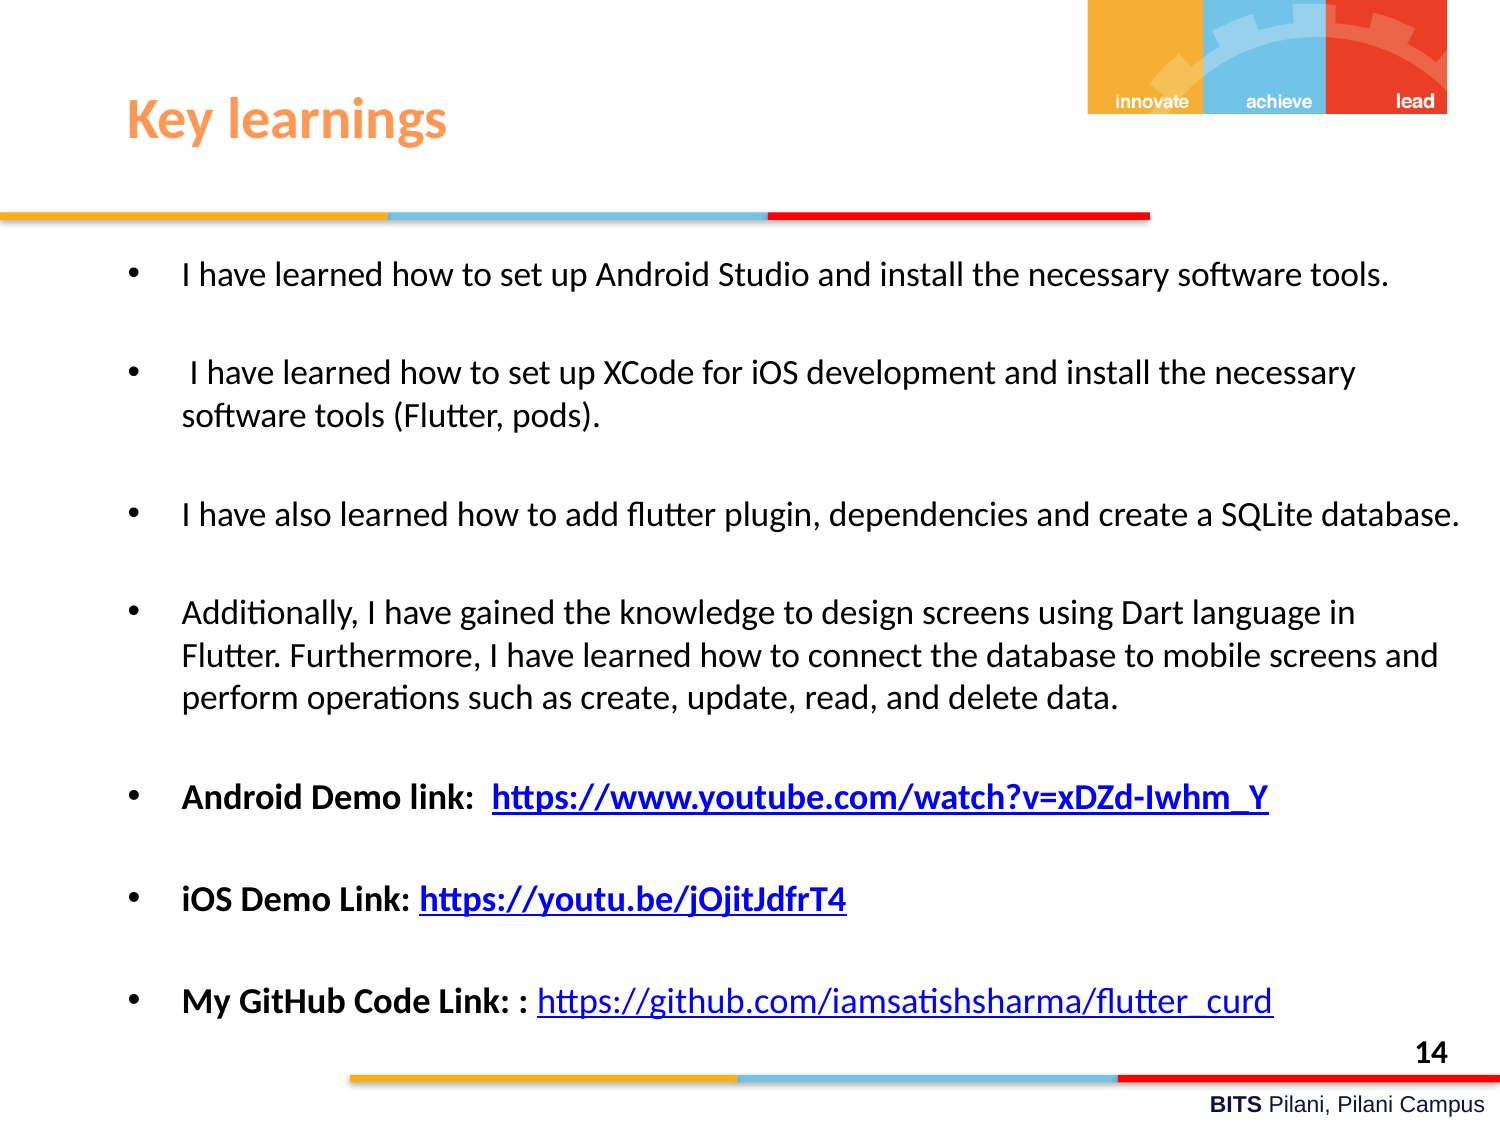

# Key learnings
I have learned how to set up Android Studio and install the necessary software tools.

 I have learned how to set up XCode for iOS development and install the necessary software tools (Flutter, pods).

I have also learned how to add flutter plugin, dependencies and create a SQLite database.

Additionally, I have gained the knowledge to design screens using Dart language in Flutter. Furthermore, I have learned how to connect the database to mobile screens and perform operations such as create, update, read, and delete data.

Android Demo link:  https://www.youtube.com/watch?v=xDZd-Iwhm_Y

iOS Demo Link: https://youtu.be/jOjitJdfrT4

My GitHub Code Link: : https://github.com/iamsatishsharma/flutter_curd

14